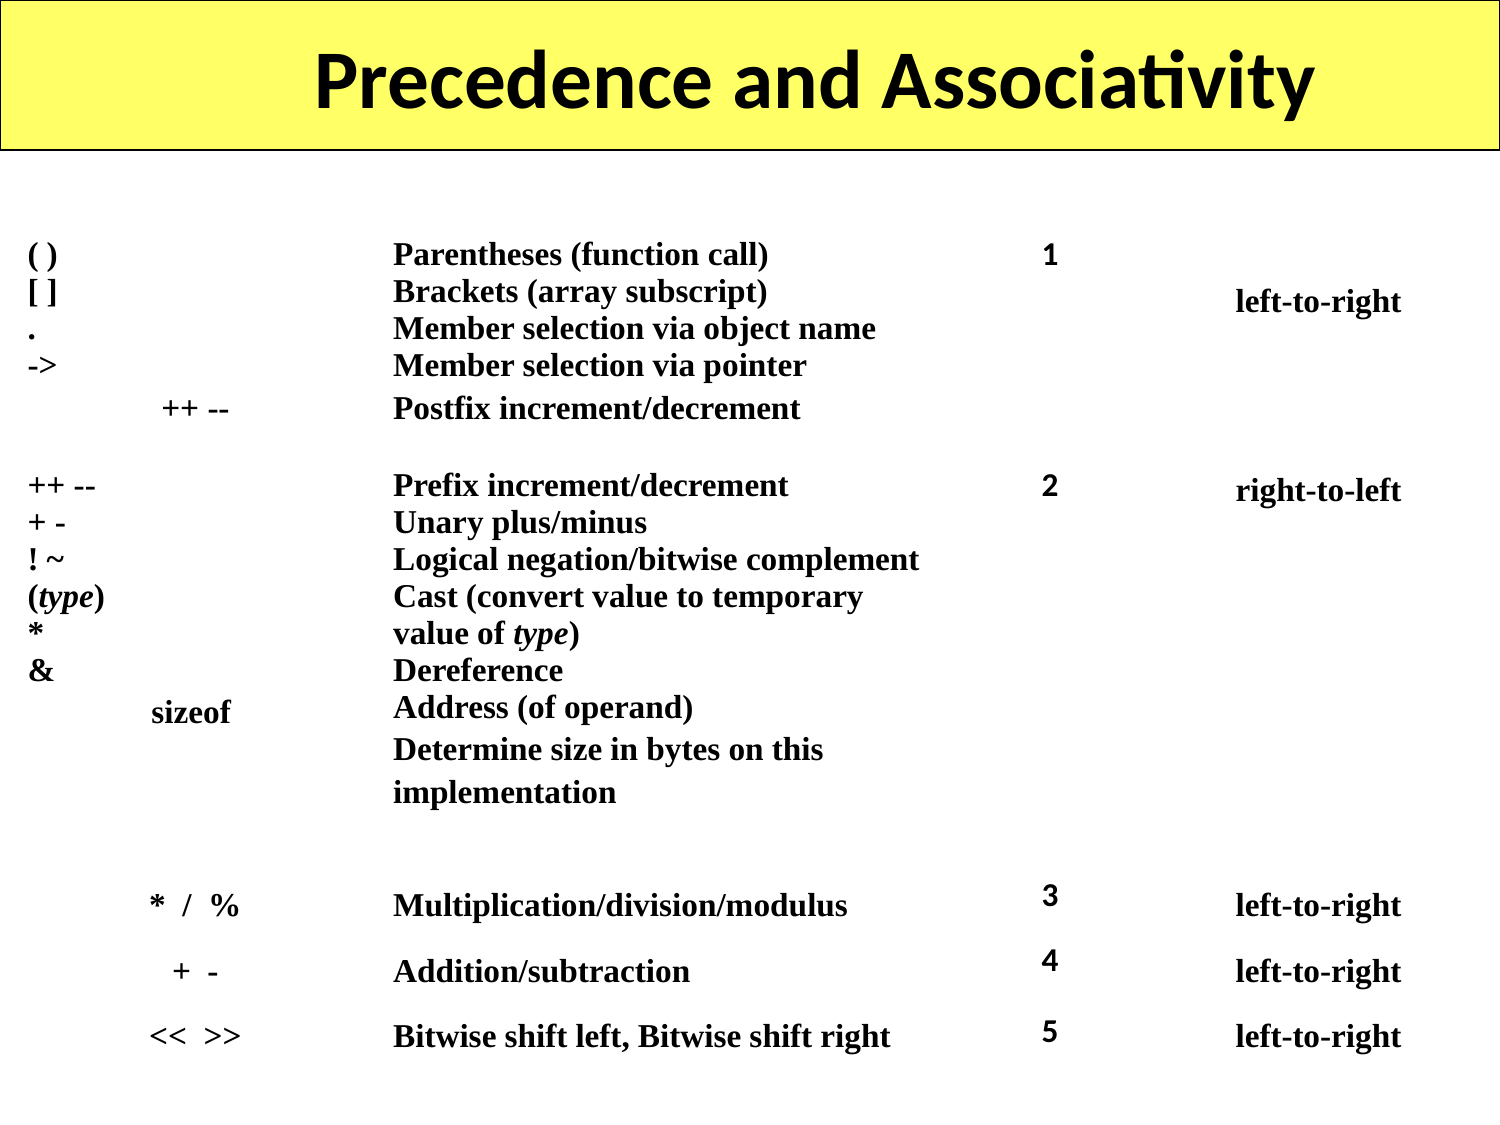

Precedence and Associativity
| Operator | Description | Precedence | Associativity |
| --- | --- | --- | --- |
| ( ) [ ] . -> ++ -- | Parentheses (function call) Brackets (array subscript) Member selection via object name Member selection via pointer Postfix increment/decrement | 1 | left-to-right |
| ++ -- + - ! ~ (type) \* & sizeof | Prefix increment/decrement Unary plus/minus Logical negation/bitwise complement Cast (convert value to temporary value of type) Dereference Address (of operand) Determine size in bytes on this implementation | 2 | right-to-left |
| \*  /  % | Multiplication/division/modulus | 3 | left-to-right |
| +  - | Addition/subtraction | 4 | left-to-right |
| <<  >> | Bitwise shift left, Bitwise shift right | 5 | left-to-right |